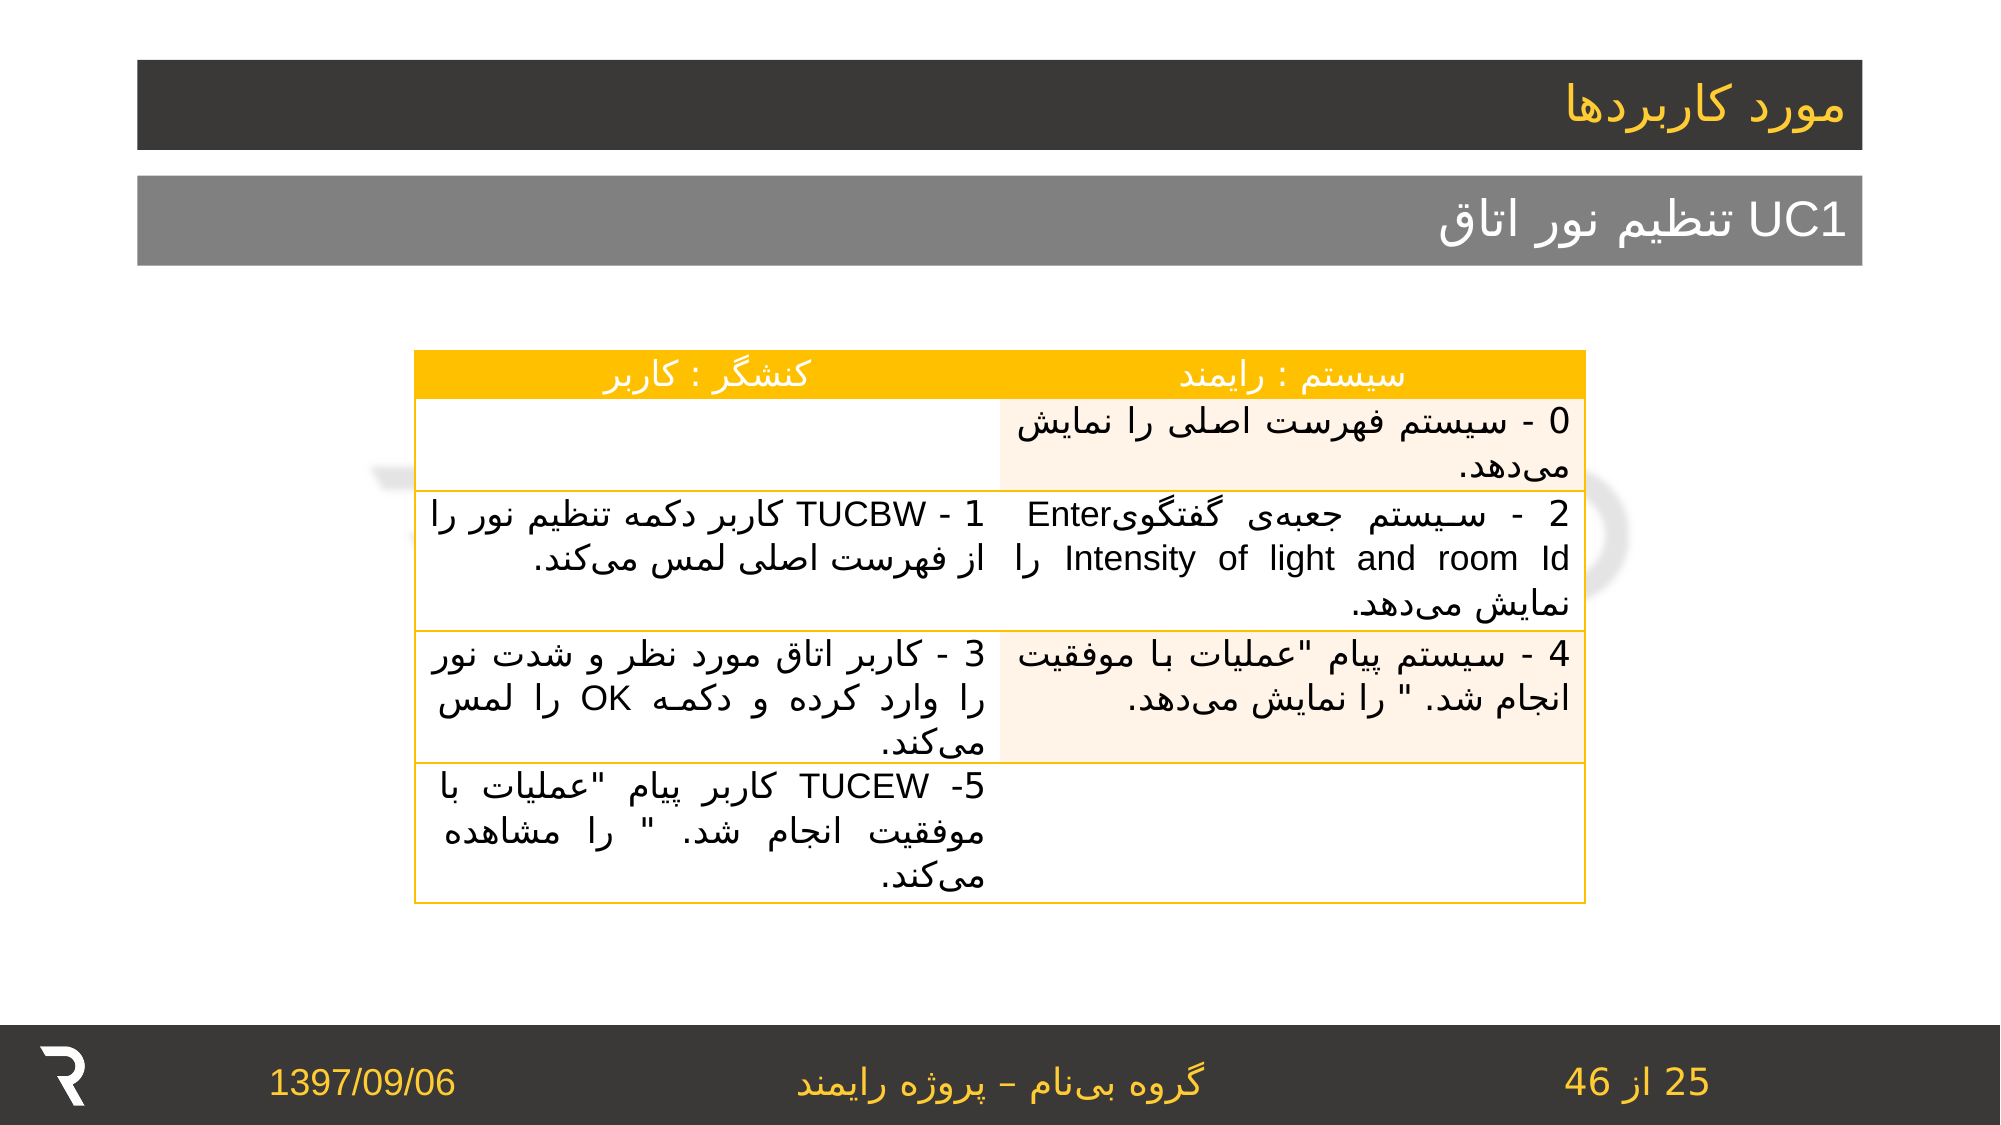

# مورد کاربردها
UC1 تنظیم نور اتاق
| کنشگر : کاربر | سیستم : رایمند |
| --- | --- |
|  | 0 - سیستم فهرست اصلی را نمایش می‌دهد. |
| 1 - TUCBW کاربر دکمه تنظیم نور را از فهرست اصلی لمس می‌کند. | 2 - سیستم جعبه‌ی گفتگویEnter Intensity of light and room Id را نمایش می‌دهد. |
| 3 - کاربر اتاق مورد نظر و شدت نور را وارد کرده و دکمه OK را لمس می‌کند. | 4 - سیستم پیام "عملیات با موفقیت انجام شد. " را نمایش می‌دهد. |
| 5- TUCEW کاربر پیام "عملیات با موفقیت انجام شد. " را مشاهده می‌کند. |  |